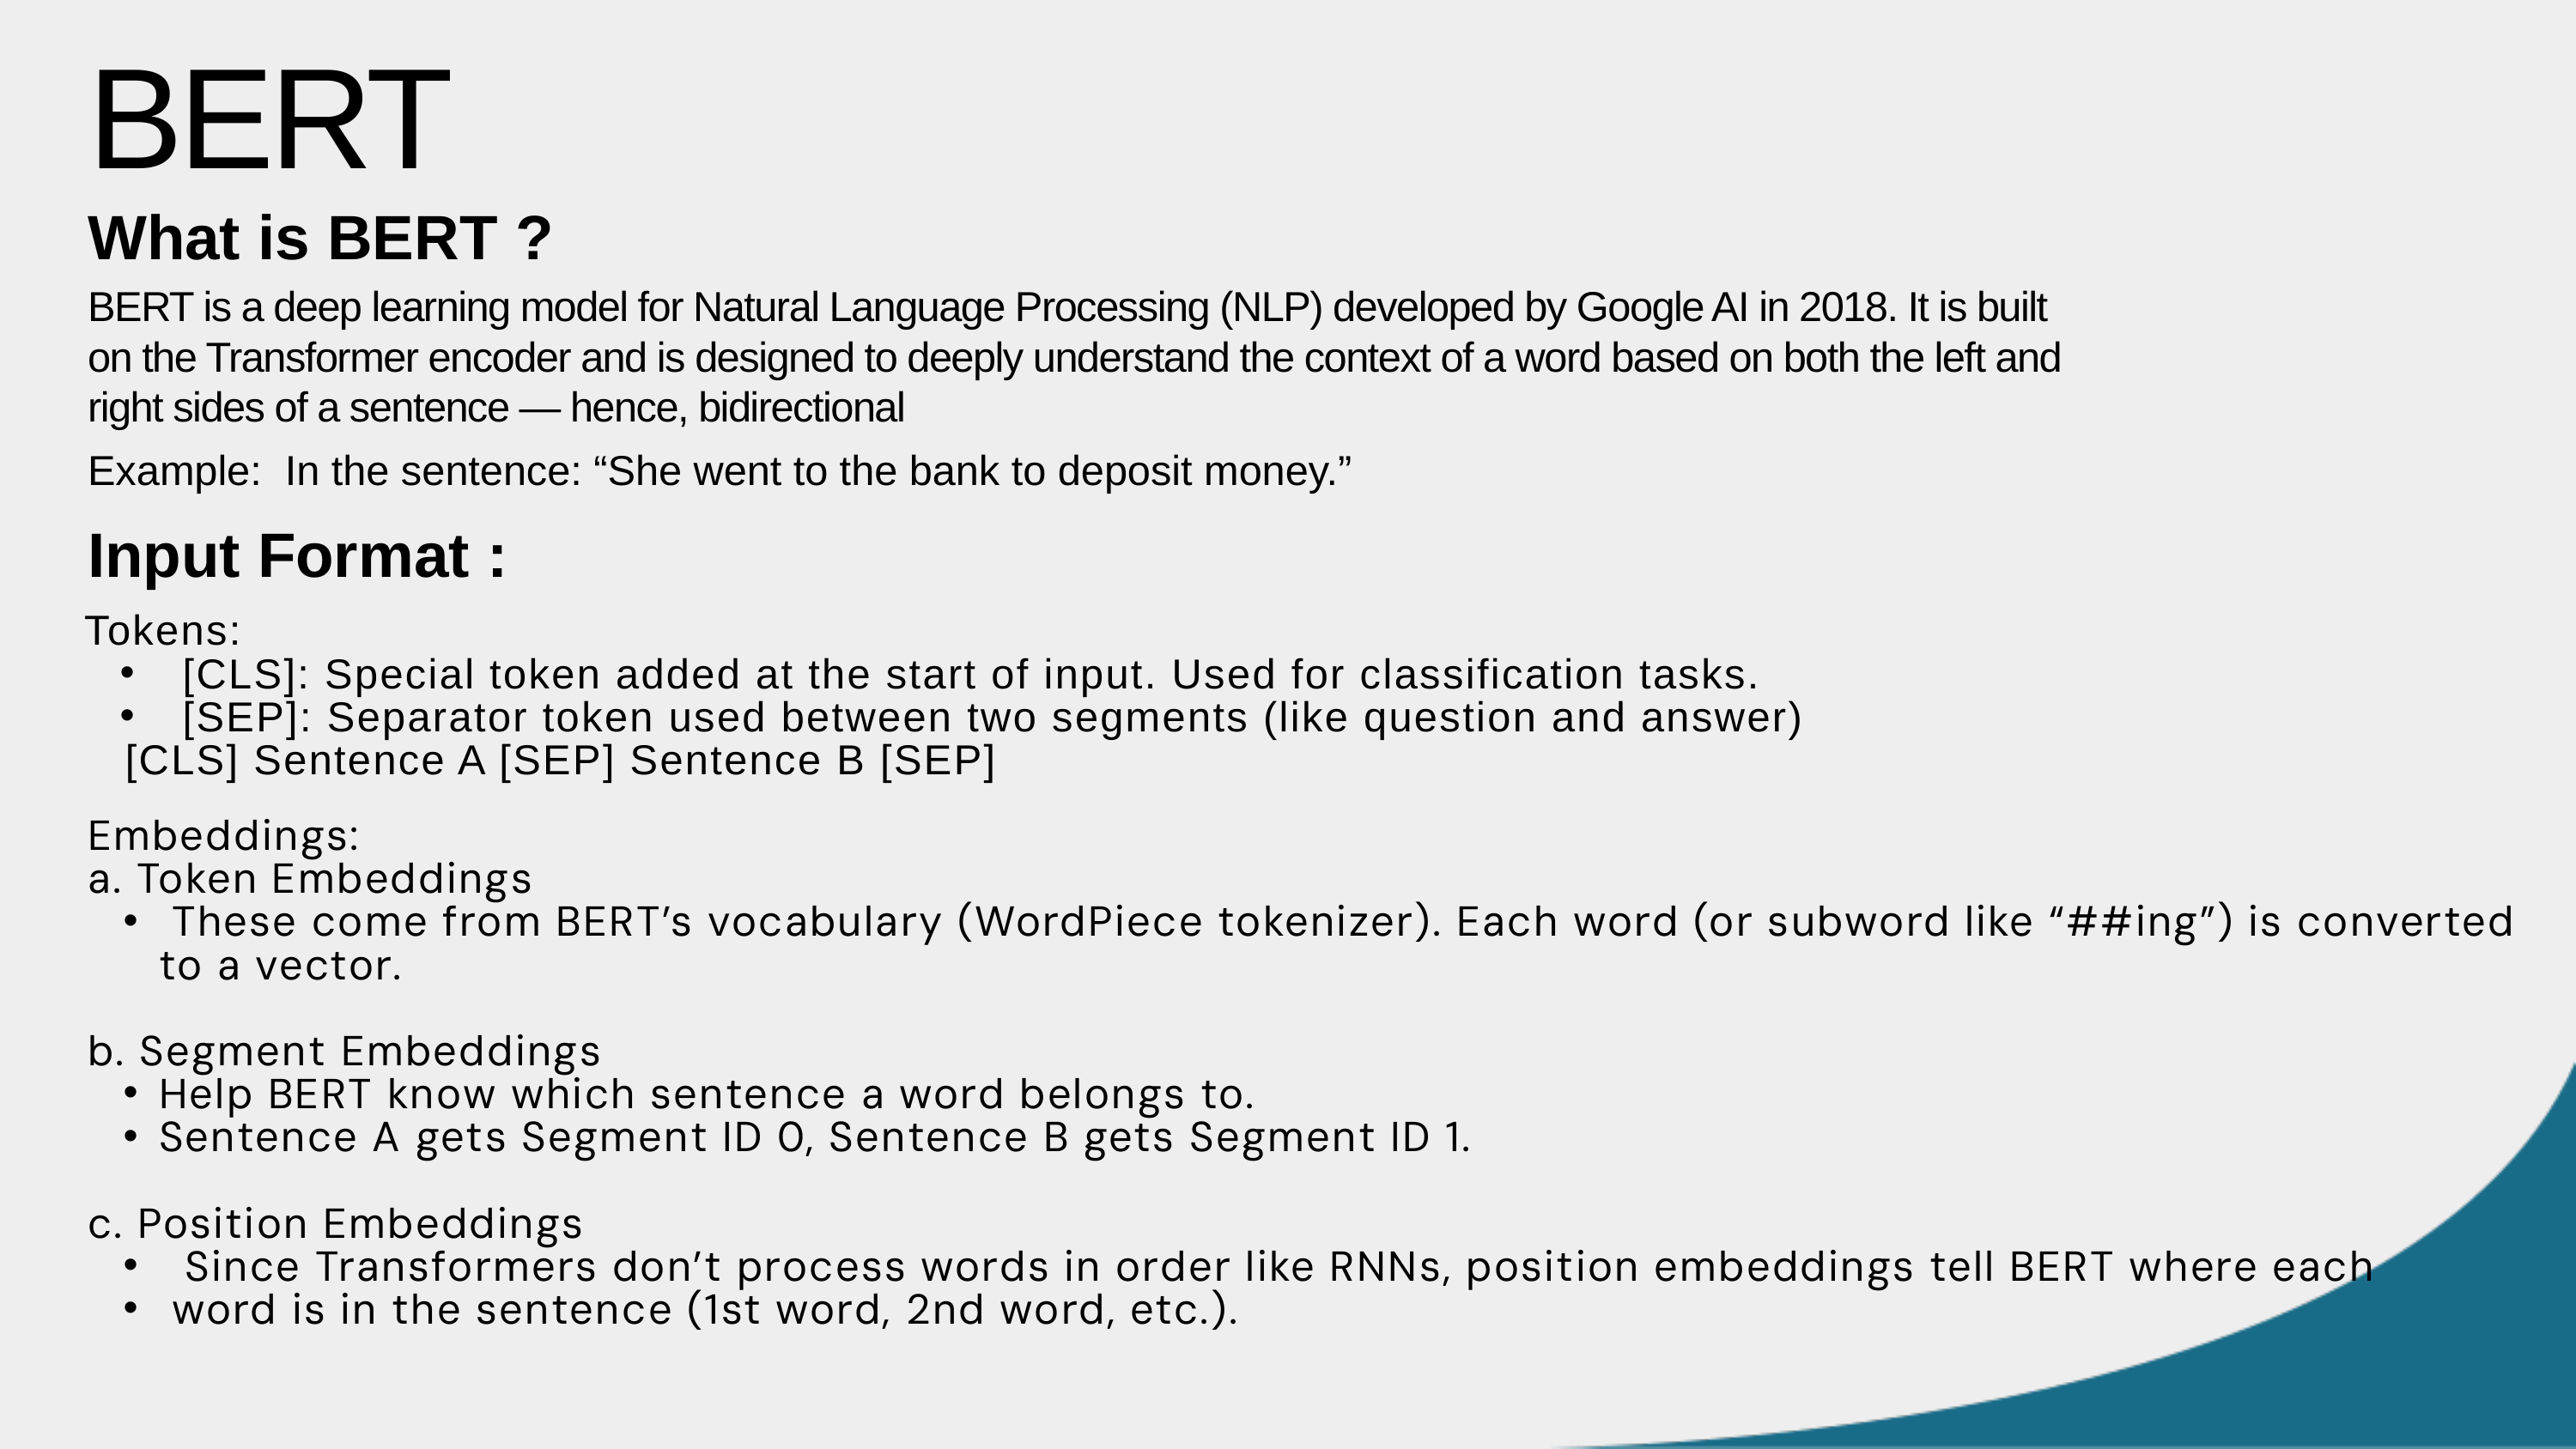

BERT
What is BERT ?
BERT is a deep learning model for Natural Language Processing (NLP) developed by Google AI in 2018. It is built on the Transformer encoder and is designed to deeply understand the context of a word based on both the left and right sides of a sentence — hence, bidirectional
Example:  In the sentence: “She went to the bank to deposit money.”

Input Format :
Tokens:
  [CLS]: Special token added at the start of input. Used for classification tasks.
  [SEP]: Separator token used between two segments (like question and answer)
   [CLS] Sentence A [SEP] Sentence B [SEP]

Embeddings:
a. Token Embeddings
 These come from BERT’s vocabulary (WordPiece tokenizer). Each word (or subword like “##ing”) is converted  to a vector.

b. Segment Embeddings
Help BERT know which sentence a word belongs to.
Sentence A gets Segment ID 0, Sentence B gets Segment ID 1.

c. Position Embeddings
  Since Transformers don’t process words in order like RNNs, position embeddings tell BERT where each
 word is in the sentence (1st word, 2nd word, etc.).